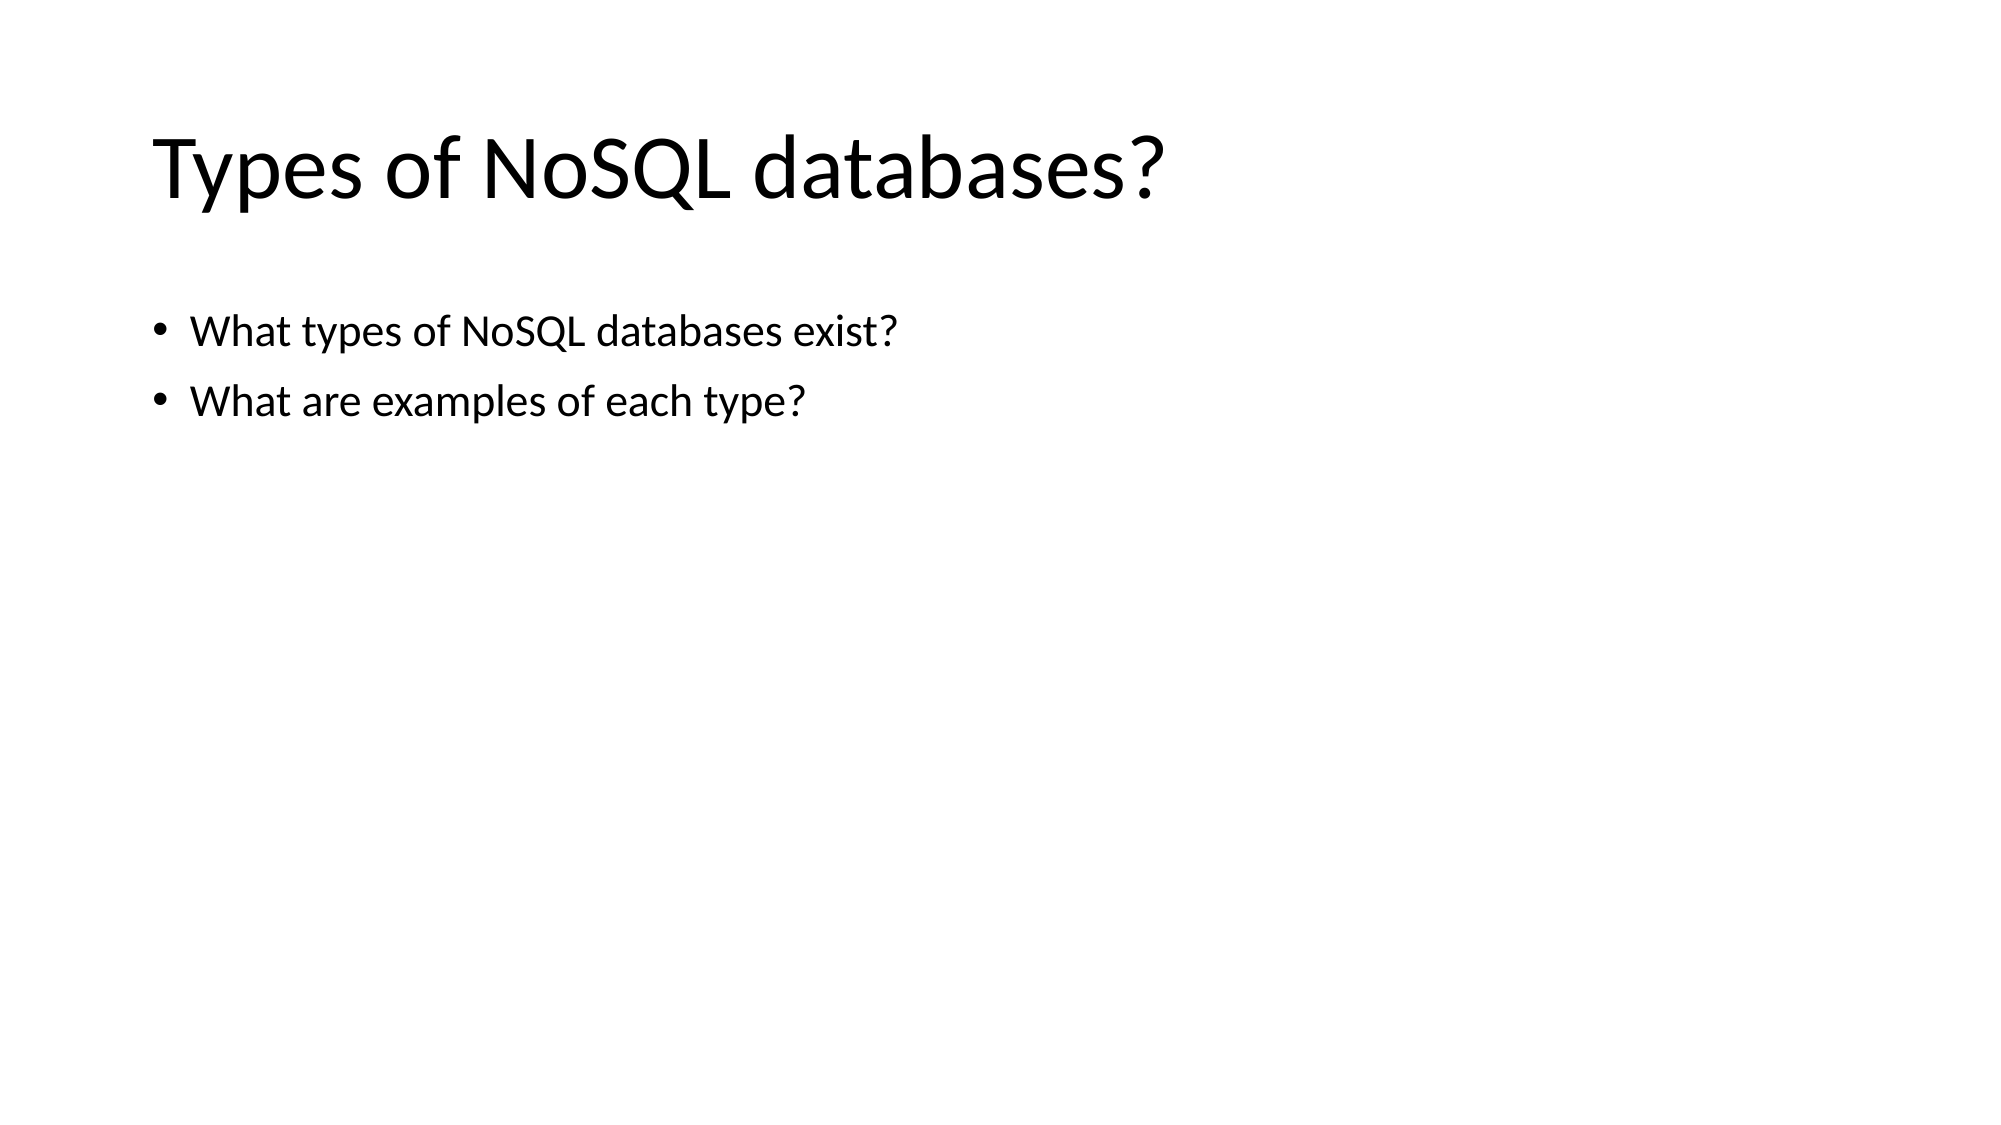

# Types of NoSQL databases?
What types of NoSQL databases exist?
What are examples of each type?